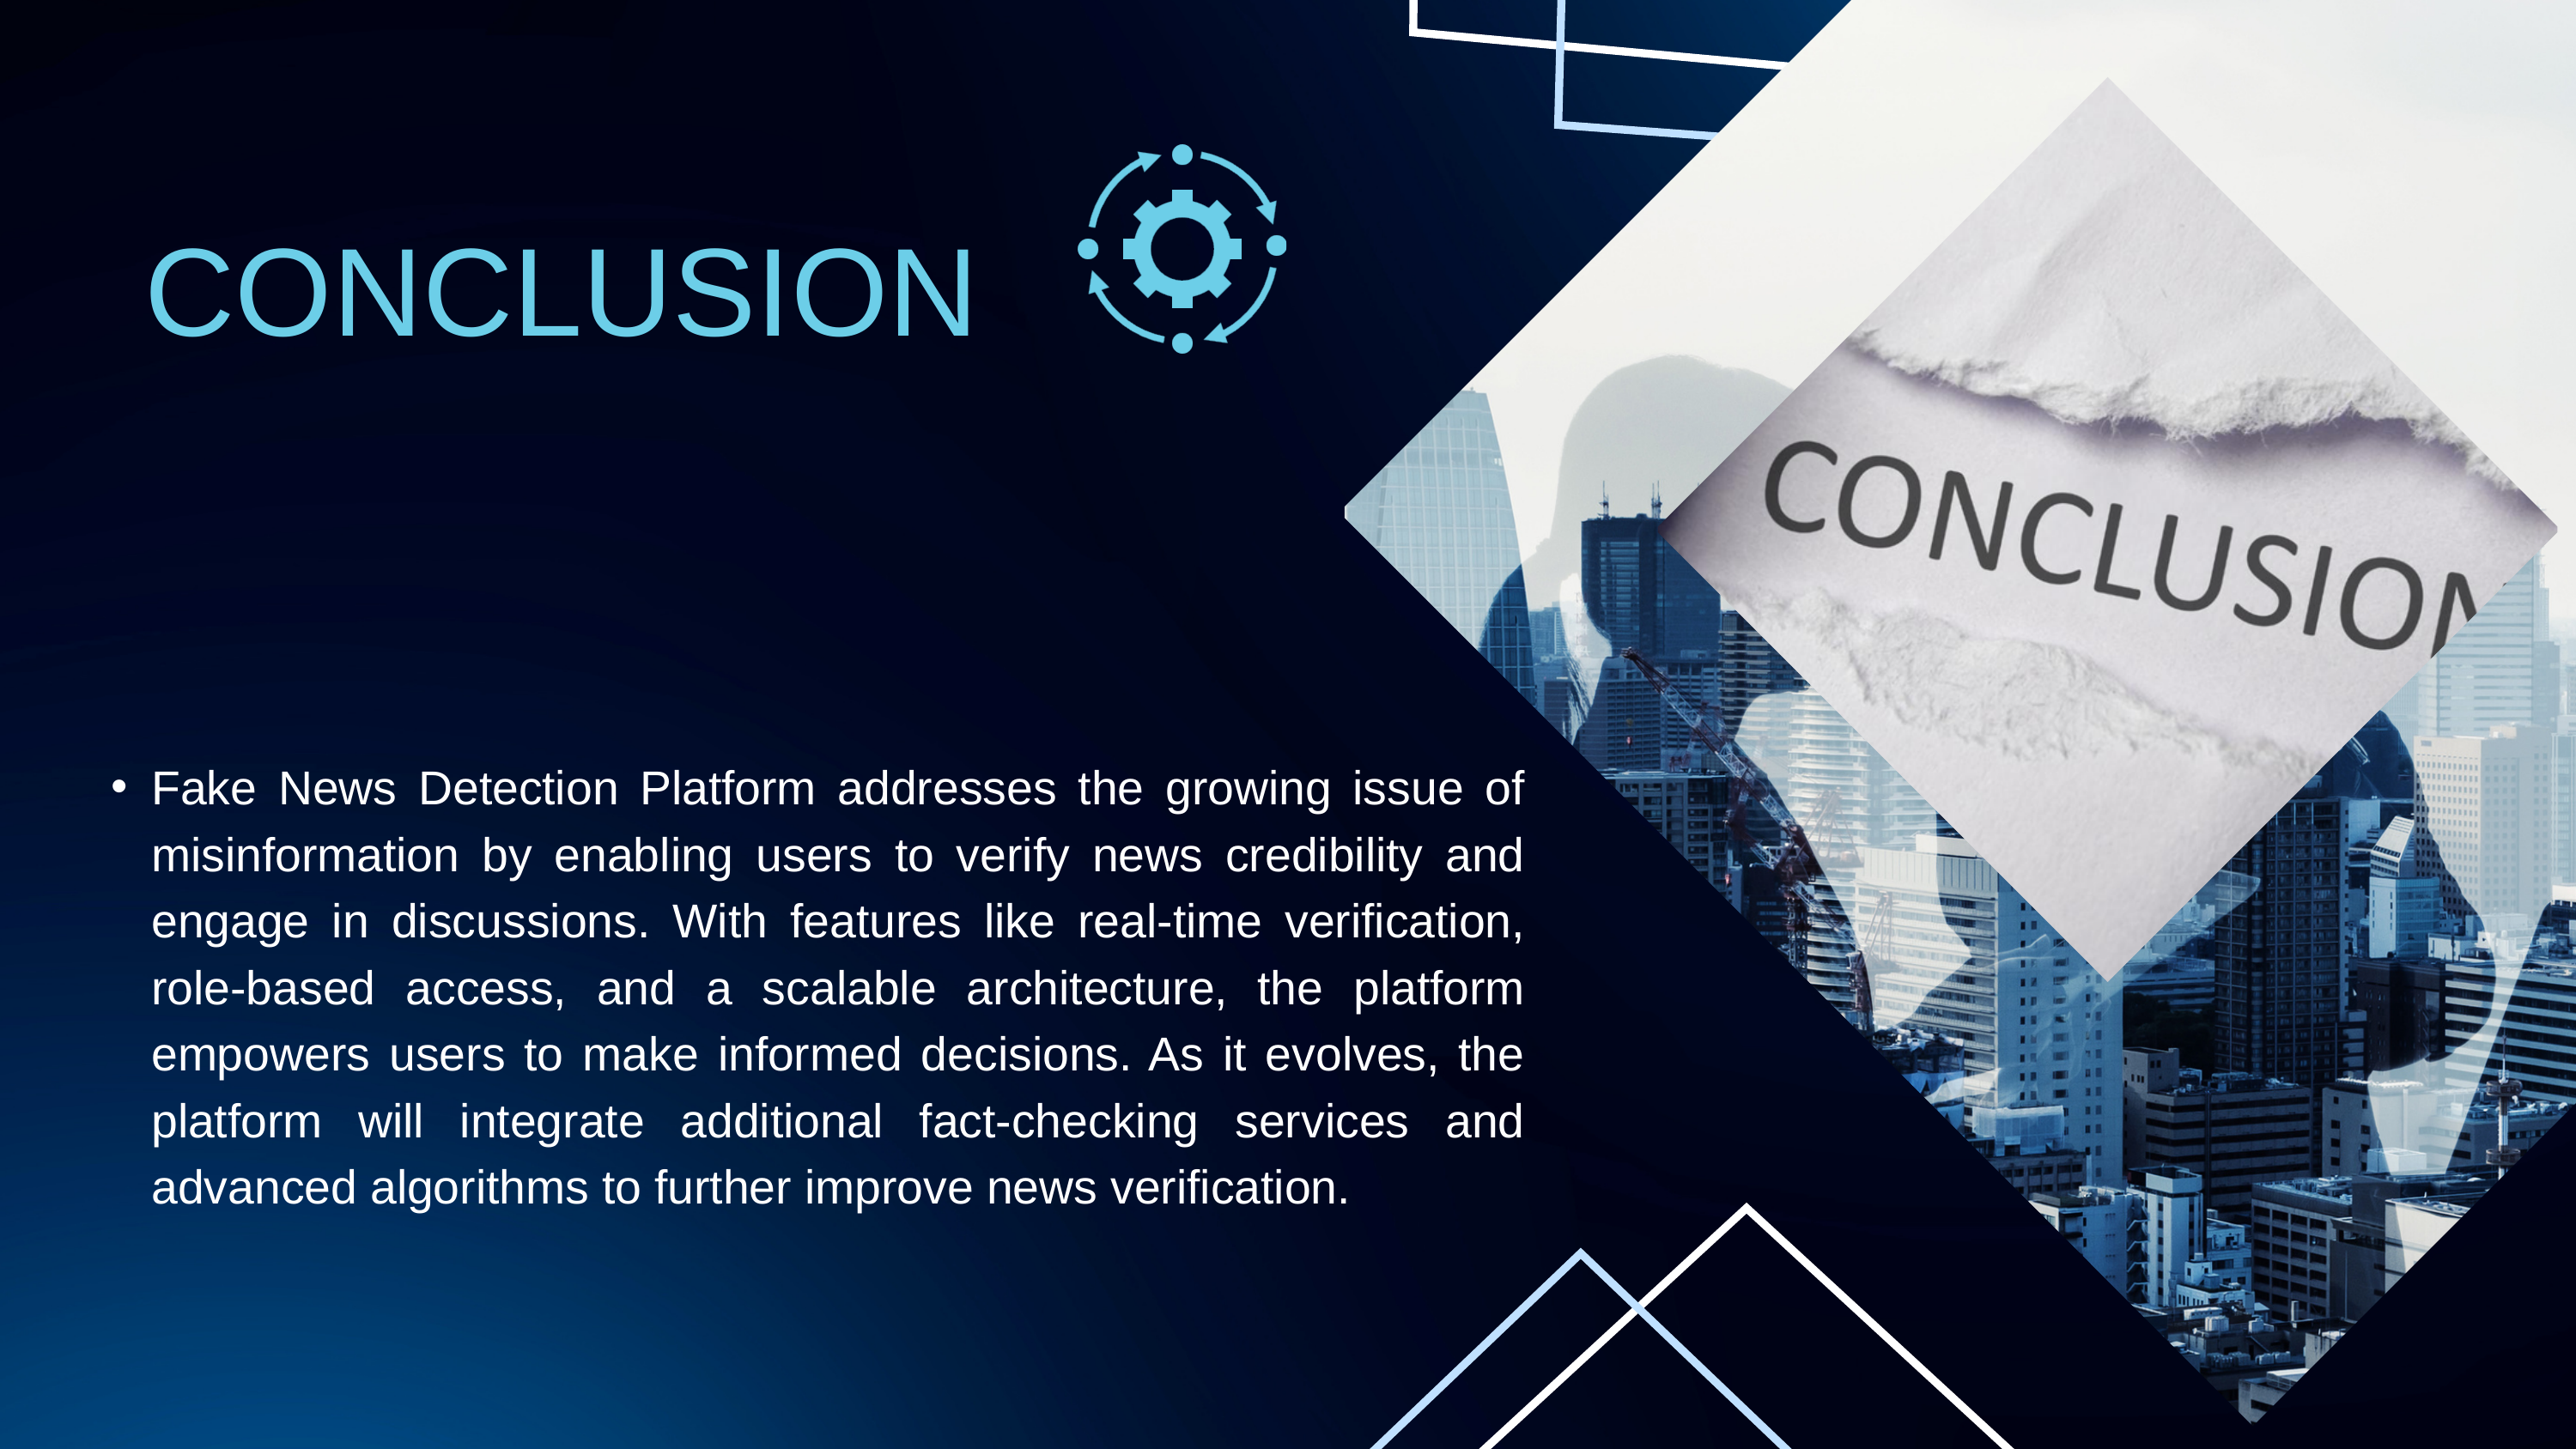

CONCLUSION
Fake News Detection Platform addresses the growing issue of misinformation by enabling users to verify news credibility and engage in discussions. With features like real-time verification, role-based access, and a scalable architecture, the platform empowers users to make informed decisions. As it evolves, the platform will integrate additional fact-checking services and advanced algorithms to further improve news verification.